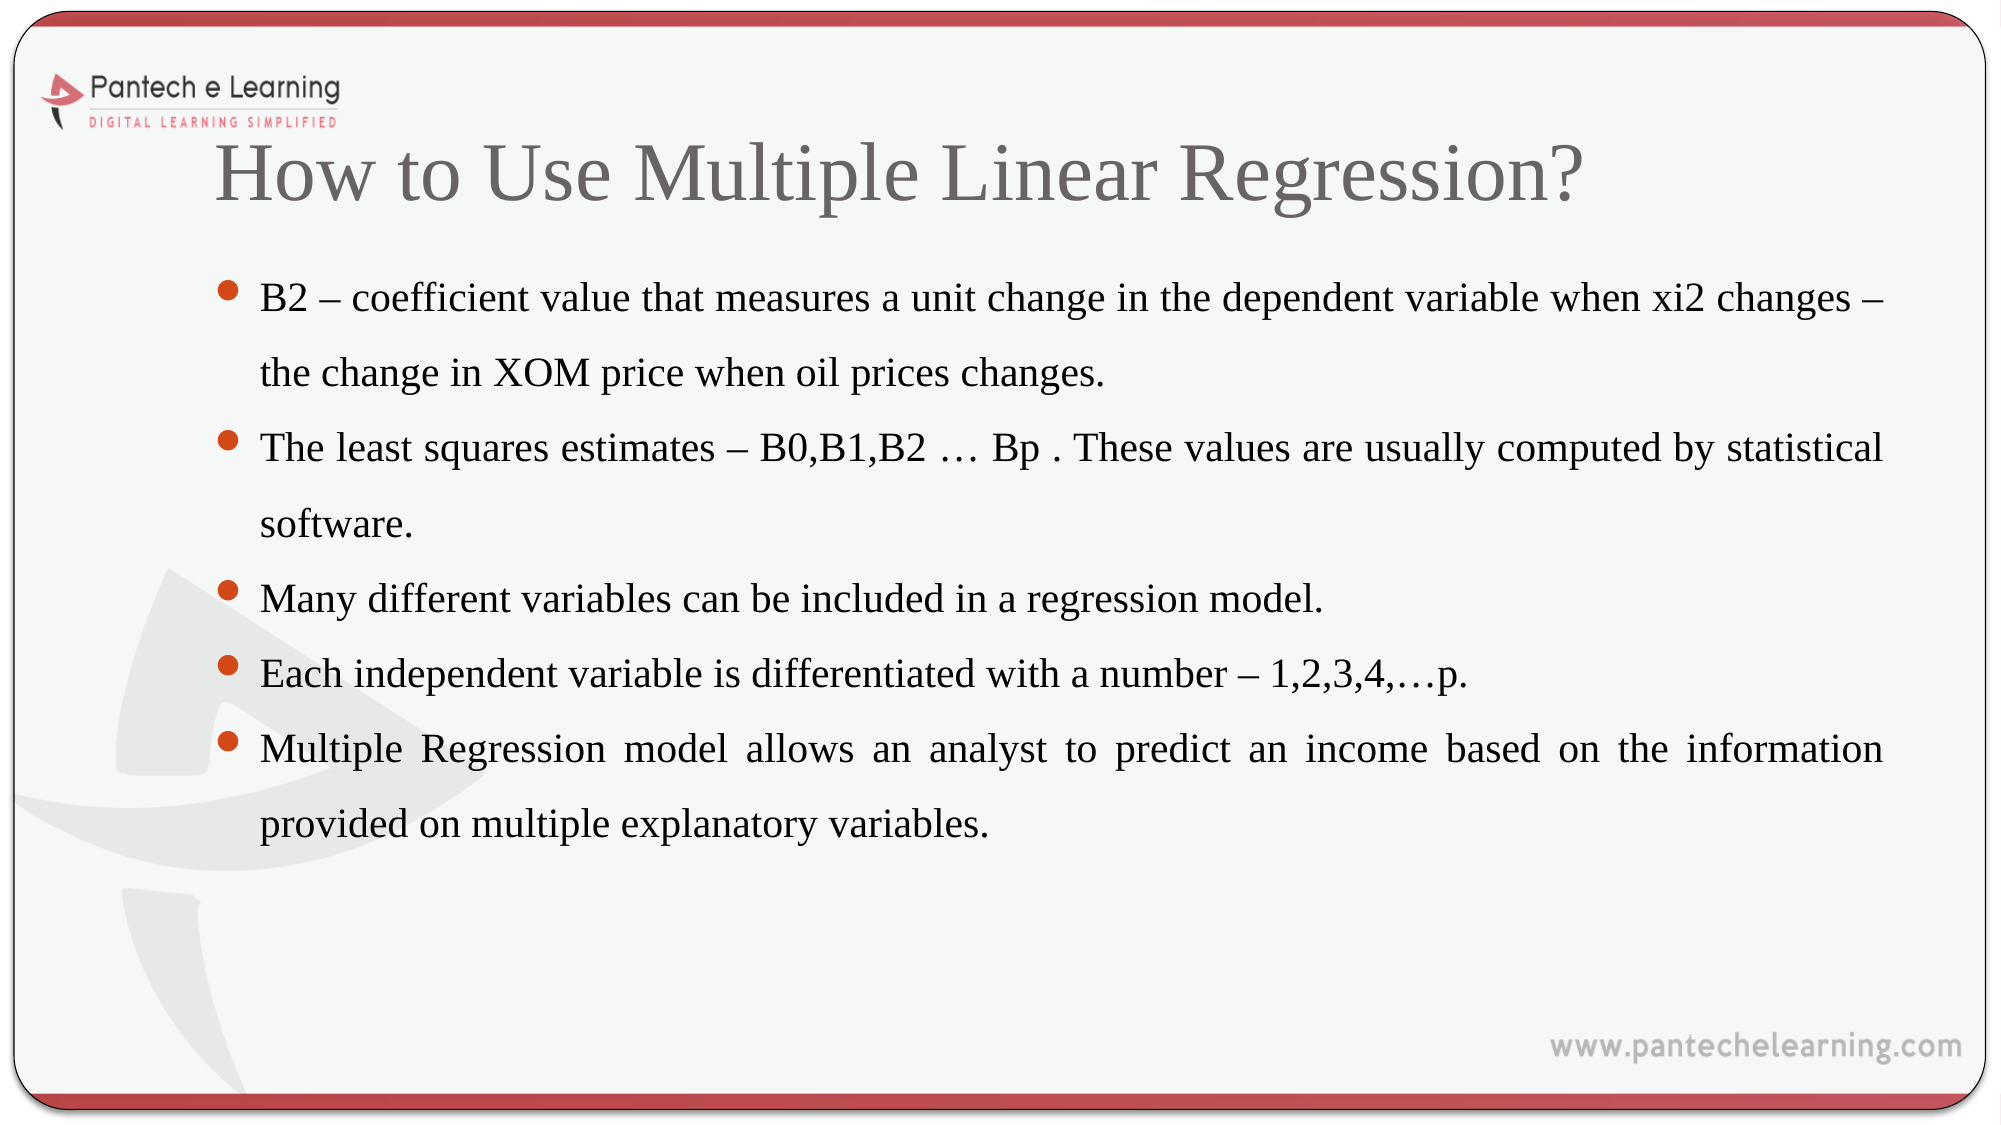

# How to Use Multiple Linear Regression?
B2 – coefficient value that measures a unit change in the dependent variable when xi2 changes – the change in XOM price when oil prices changes.
The least squares estimates – B0,B1,B2 … Bp . These values are usually computed by statistical software.
Many different variables can be included in a regression model.
Each independent variable is differentiated with a number – 1,2,3,4,…p.
Multiple Regression model allows an analyst to predict an income based on the information provided on multiple explanatory variables.